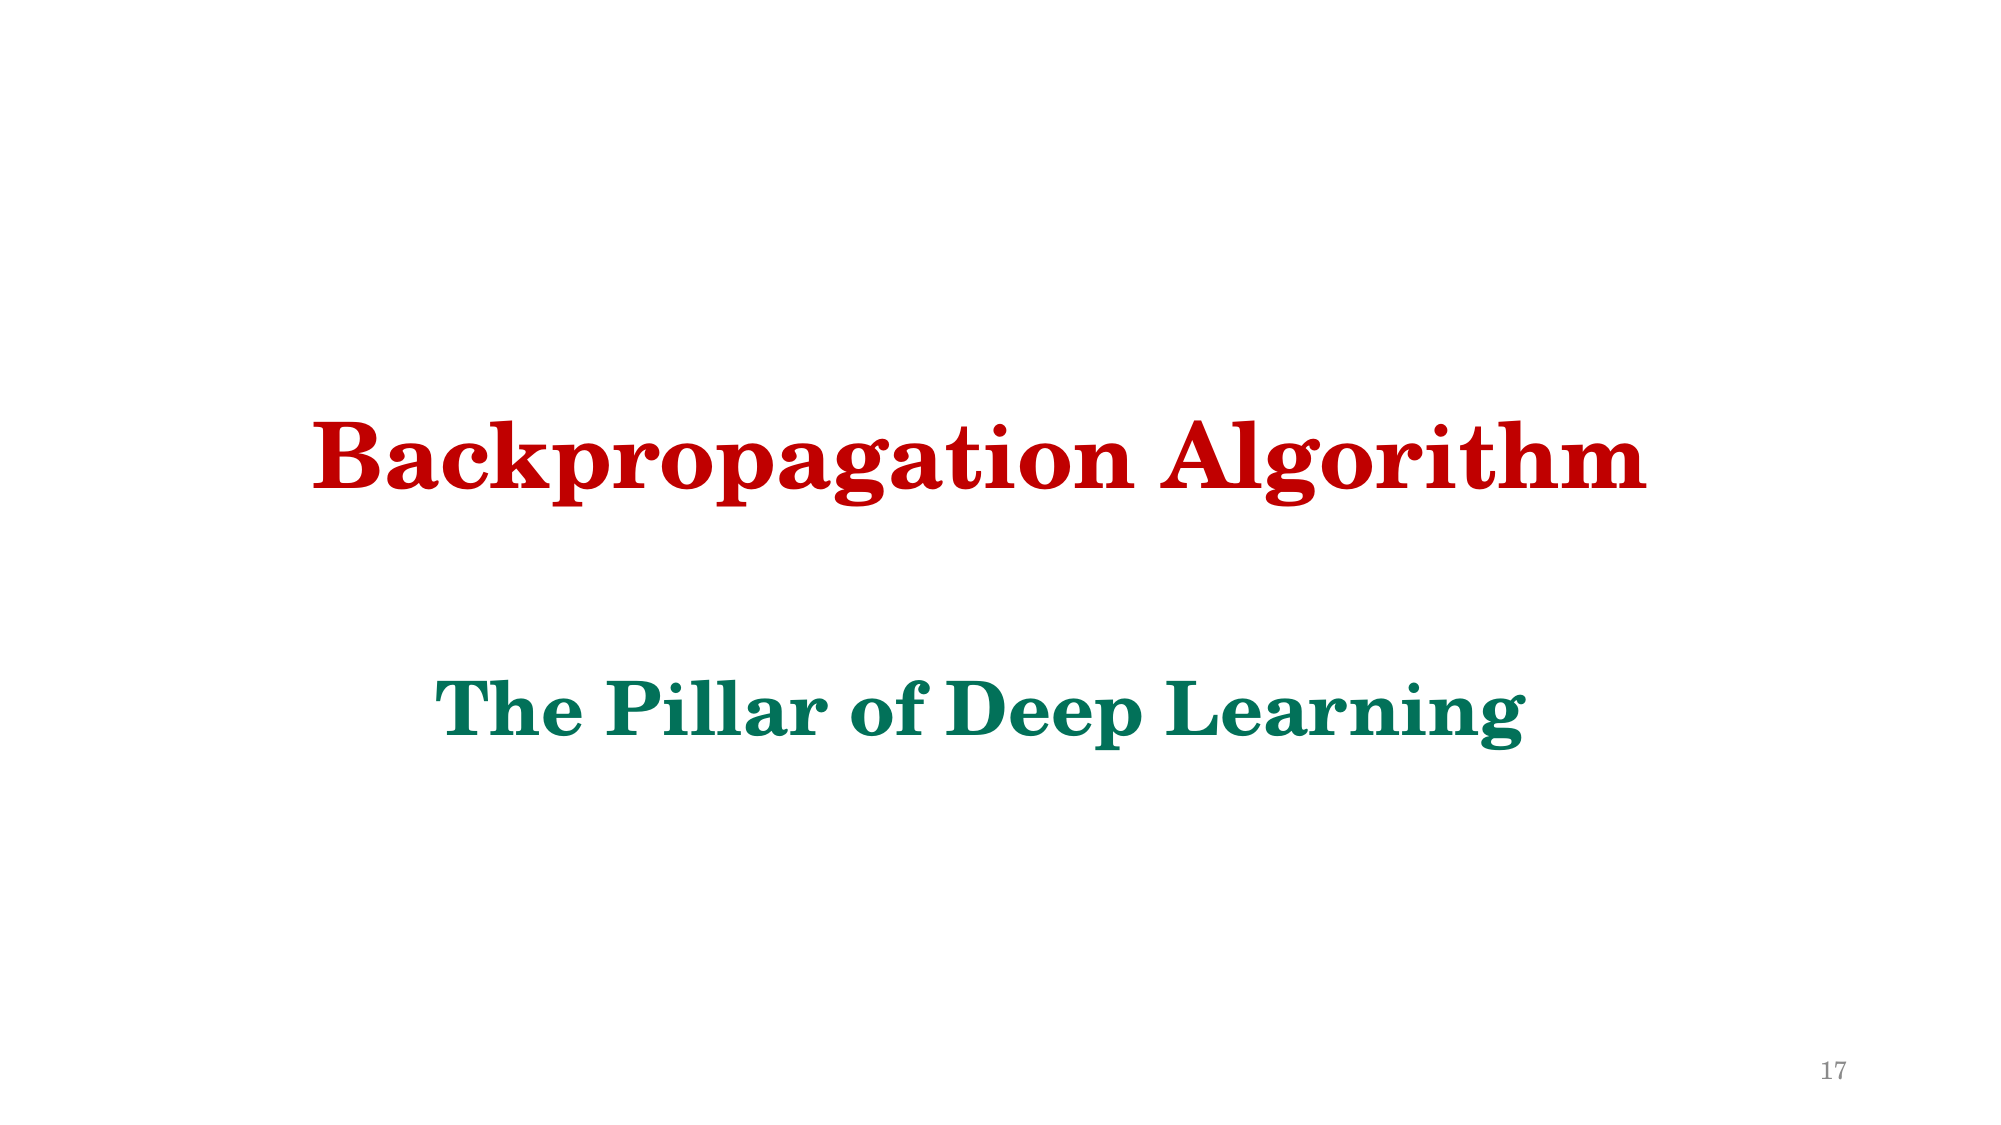

# Backpropagation Algorithm The Pillar of Deep Learning
17